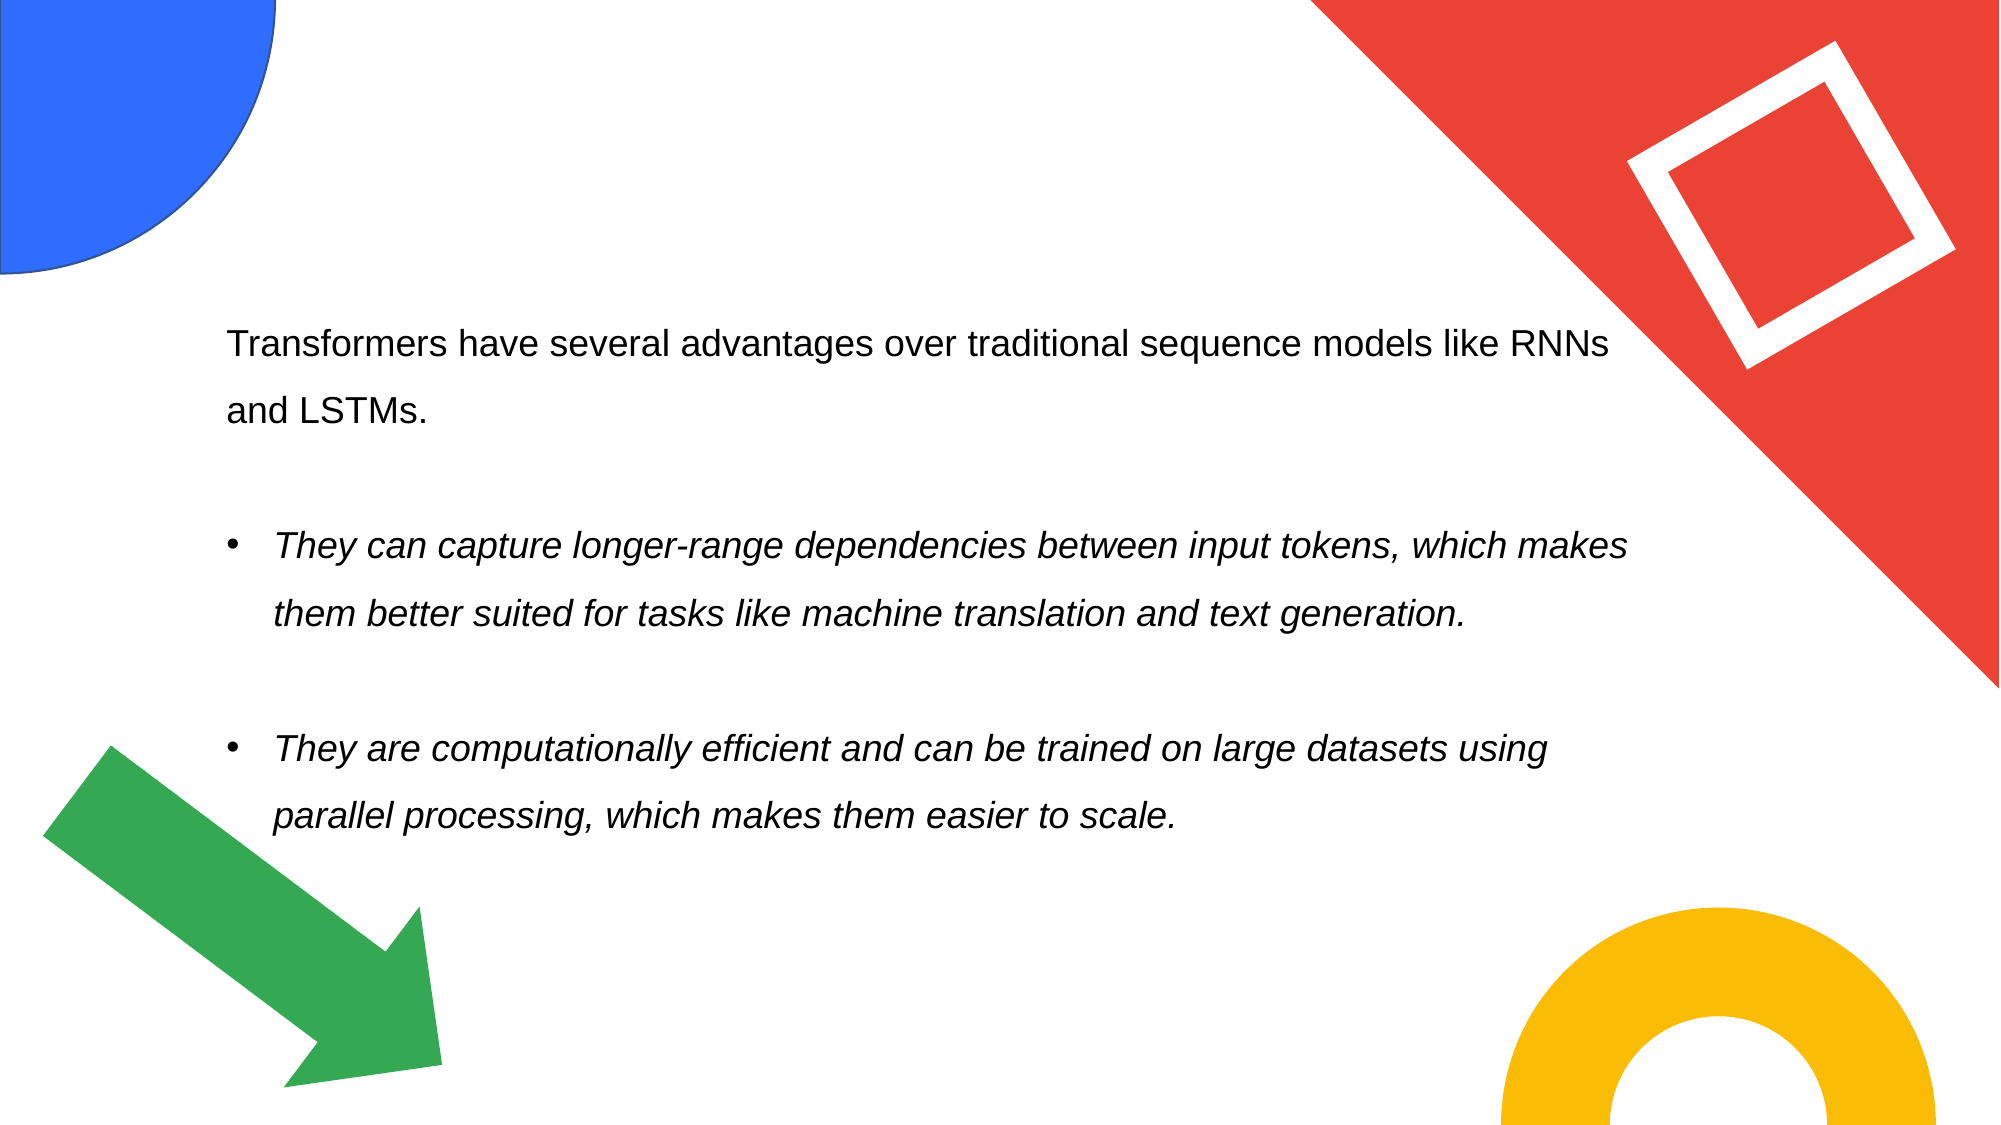

Transformers have several advantages over traditional sequence models like RNNs and LSTMs.

They can capture longer-range dependencies between input tokens, which makes them better suited for tasks like machine translation and text generation.

They are computationally efficient and can be trained on large datasets using parallel processing, which makes them easier to scale.